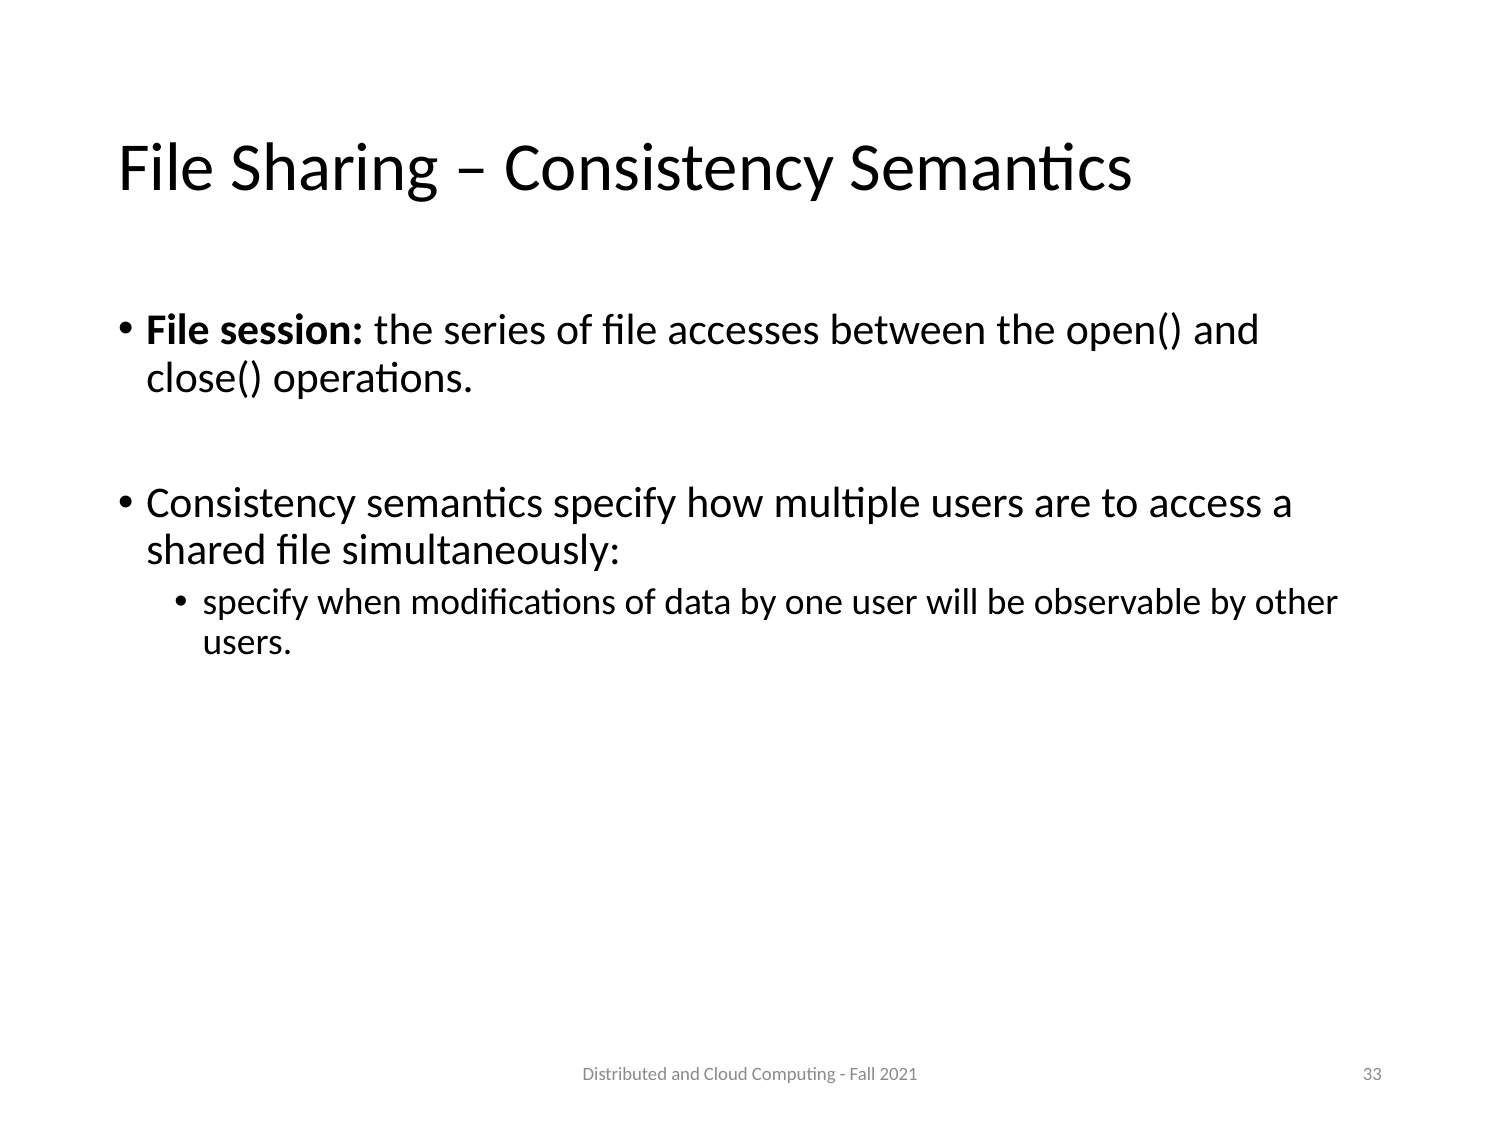

# File Sharing – Consistency Semantics
File session: the series of file accesses between the open() and close() operations.

Consistency semantics specify how multiple users are to access a shared file simultaneously:
specify when modifications of data by one user will be observable by other users.

Distributed and Cloud Computing - Fall 2021
33